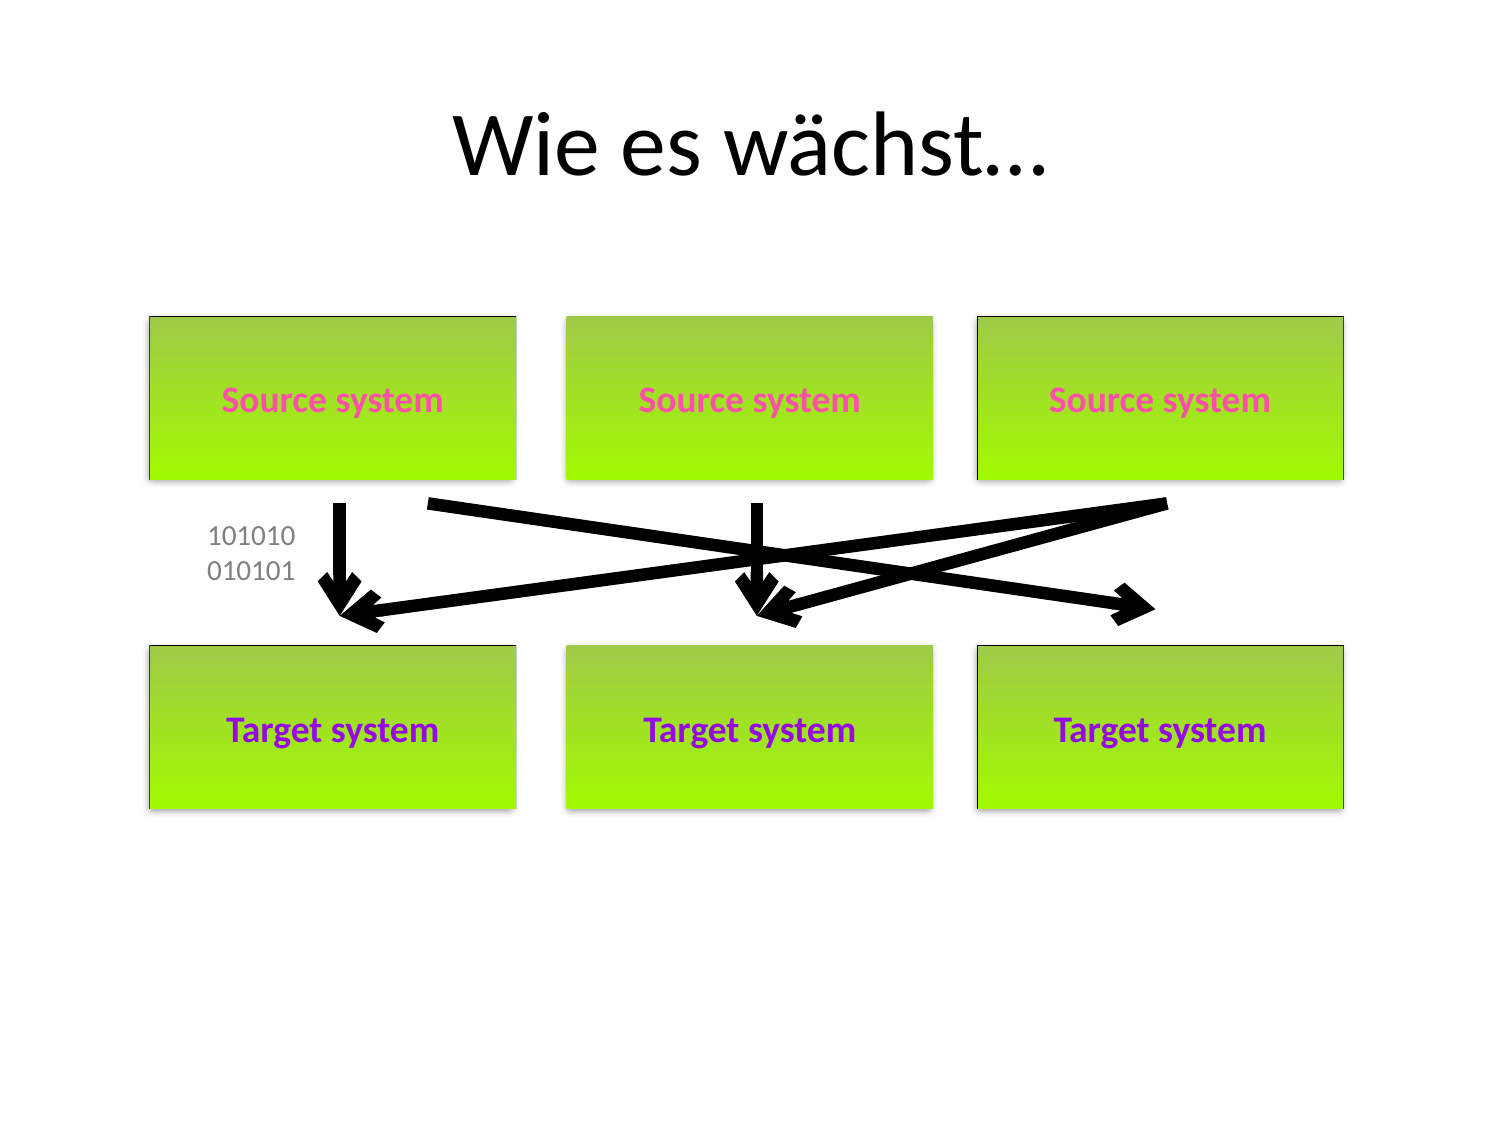

# Wie es wächst…
Source system
Source system
Source system
Target system
Target system
Target system
101010
010101